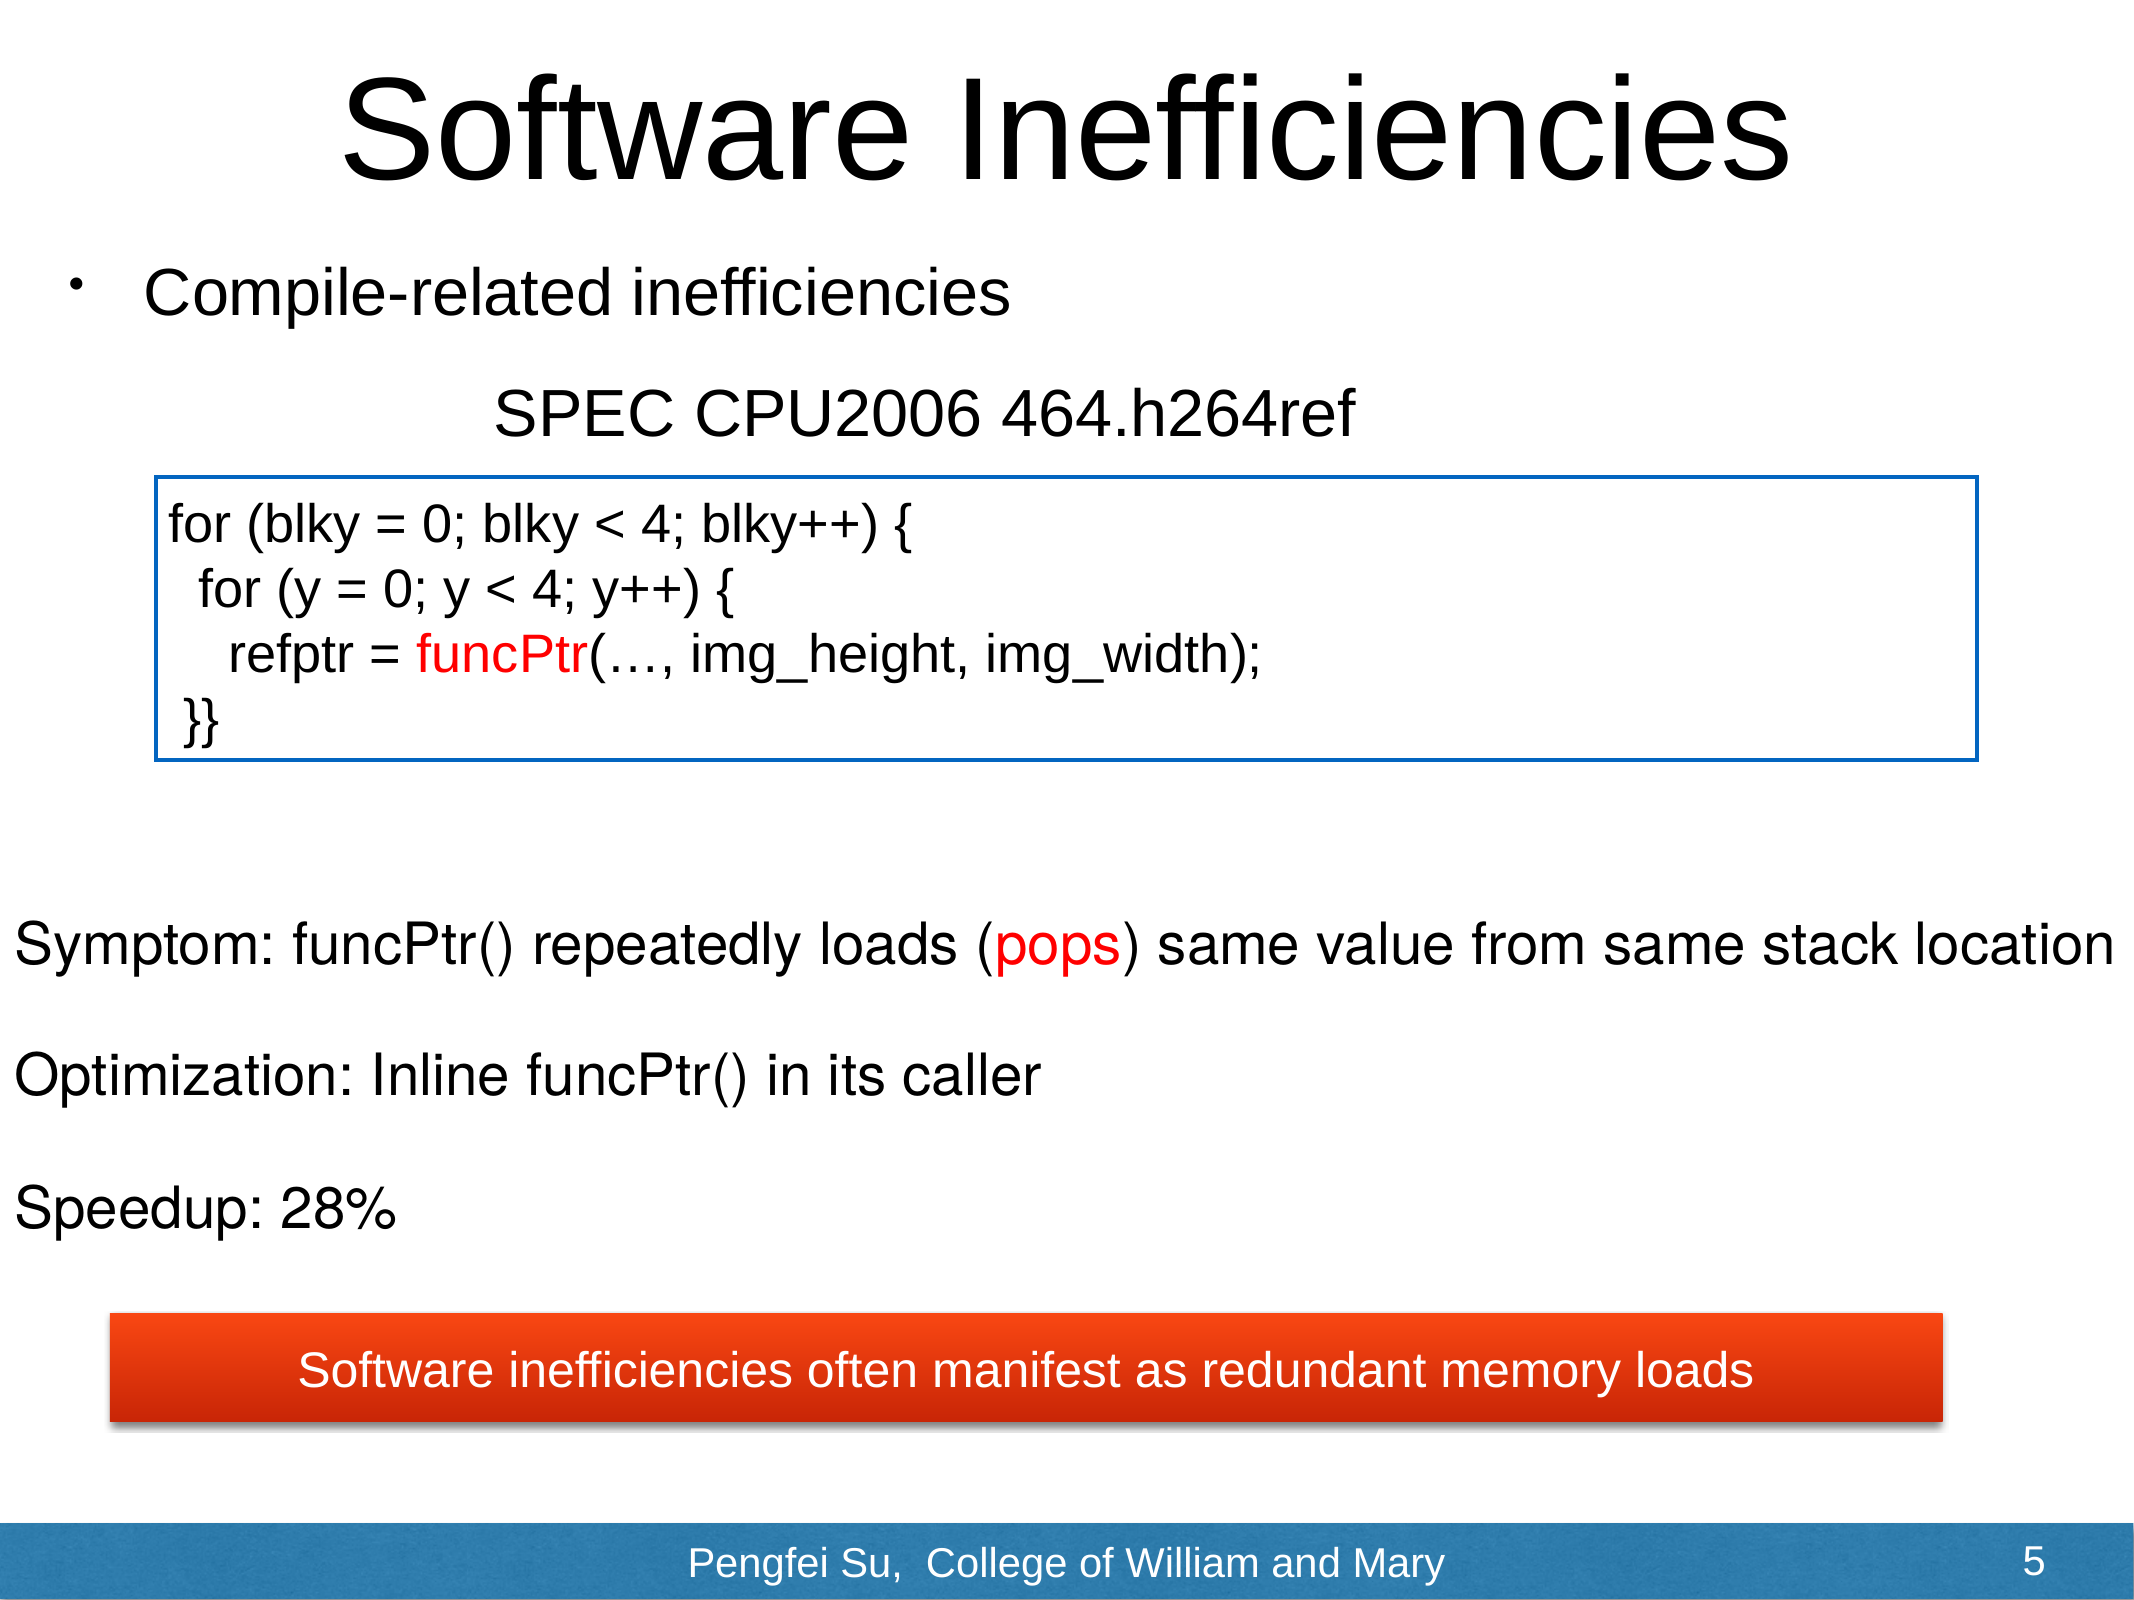

# Software Inefficiencies
Compile-related inefficiencies

SPEC CPU2006 464.h264ref
for (blky = 0; blky < 4; blky++) {
  for (y = 0; y < 4; y++) {
    refptr = funcPtr(…, img_height, img_width);
 }}
Symptom: funcPtr() repeatedly loads (pops) same value from same stack location
Optimization: Inline funcPtr() in its caller
Speedup: 28%
Software inefficiencies often manifest as redundant memory loads
5